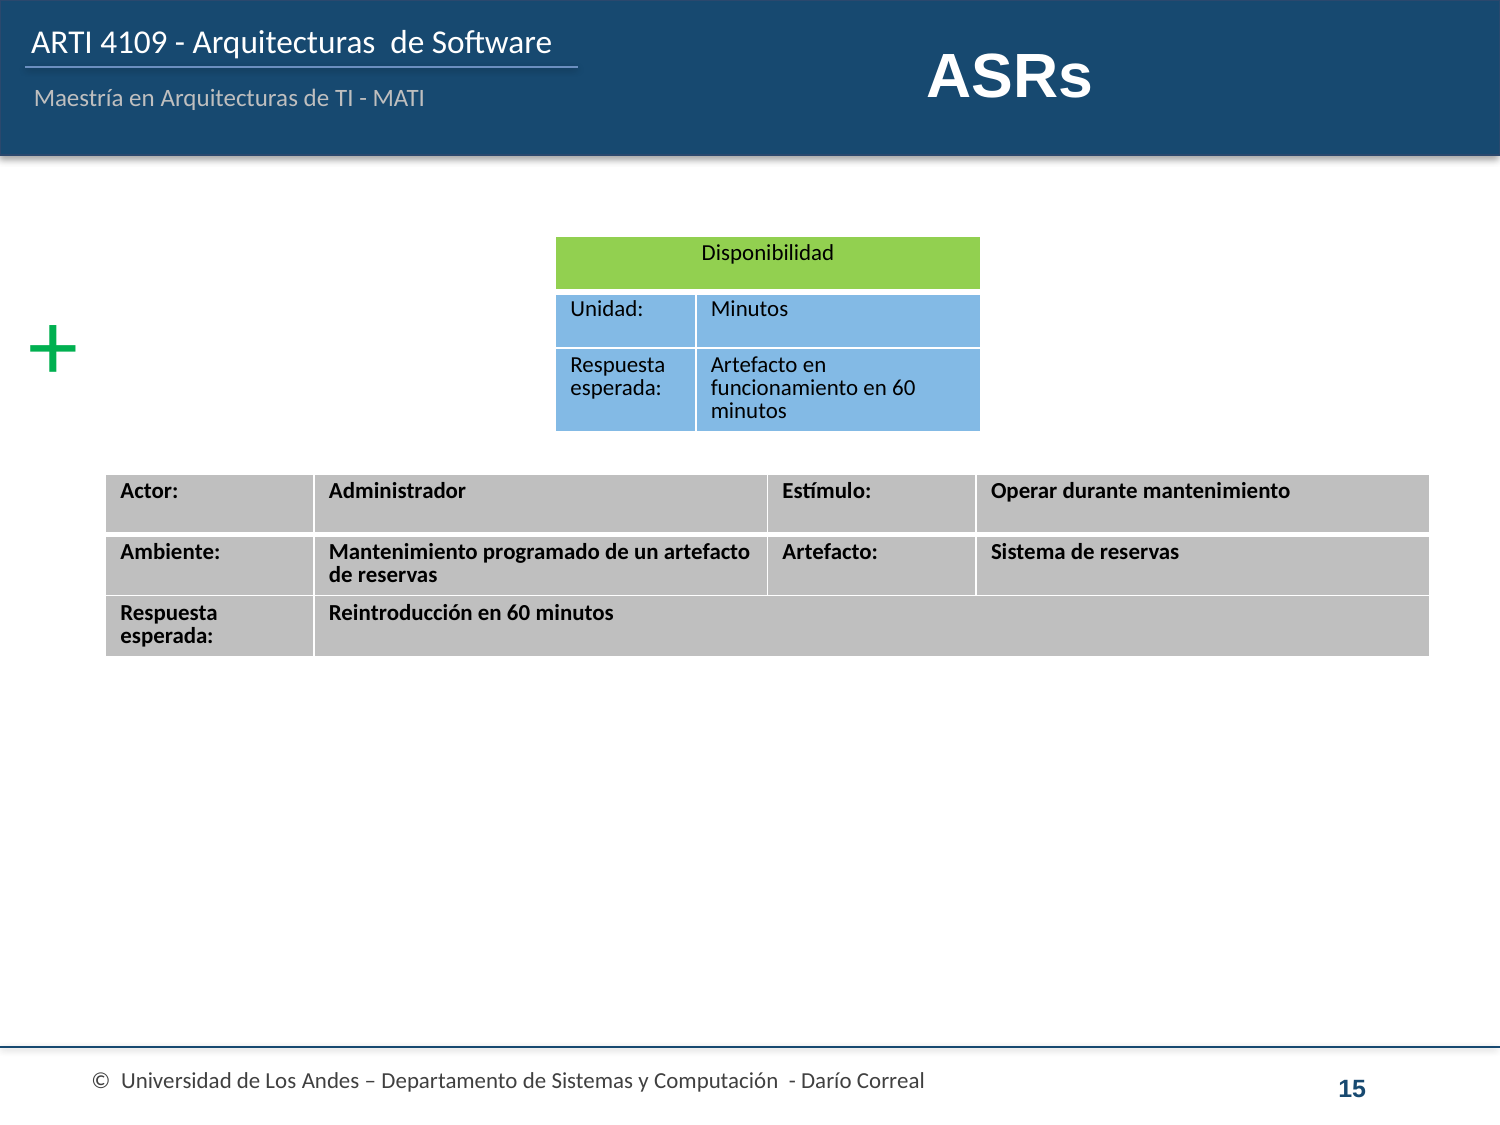

# ASRs
| Disponibilidad |  |
| --- | --- |
| Unidad: | Minutos |
| Respuesta esperada: | Artefacto en funcionamiento en 60 minutos |
+
| Actor: | Administrador | Estímulo: | Operar durante mantenimiento |
| --- | --- | --- | --- |
| Ambiente: | Mantenimiento programado de un artefacto de reservas | Artefacto: | Sistema de reservas |
| Respuesta esperada: | Reintroducción en 60 minutos |  |  |
15
©  Universidad de Los Andes – Departamento de Sistemas y Computación  - Darío Correal